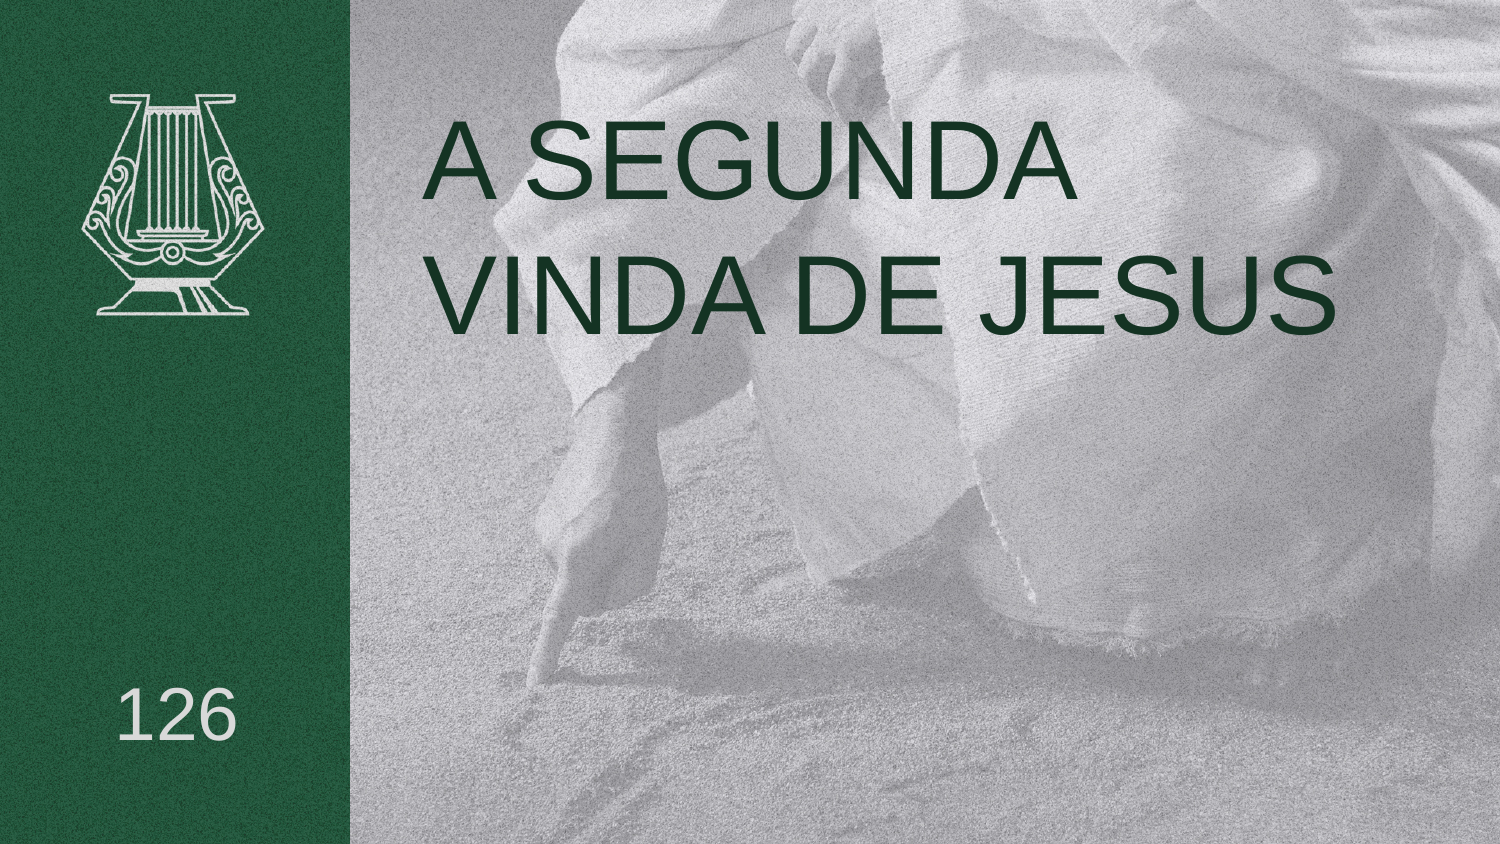

# A SEGUNDA VINDA DE JESUS
126